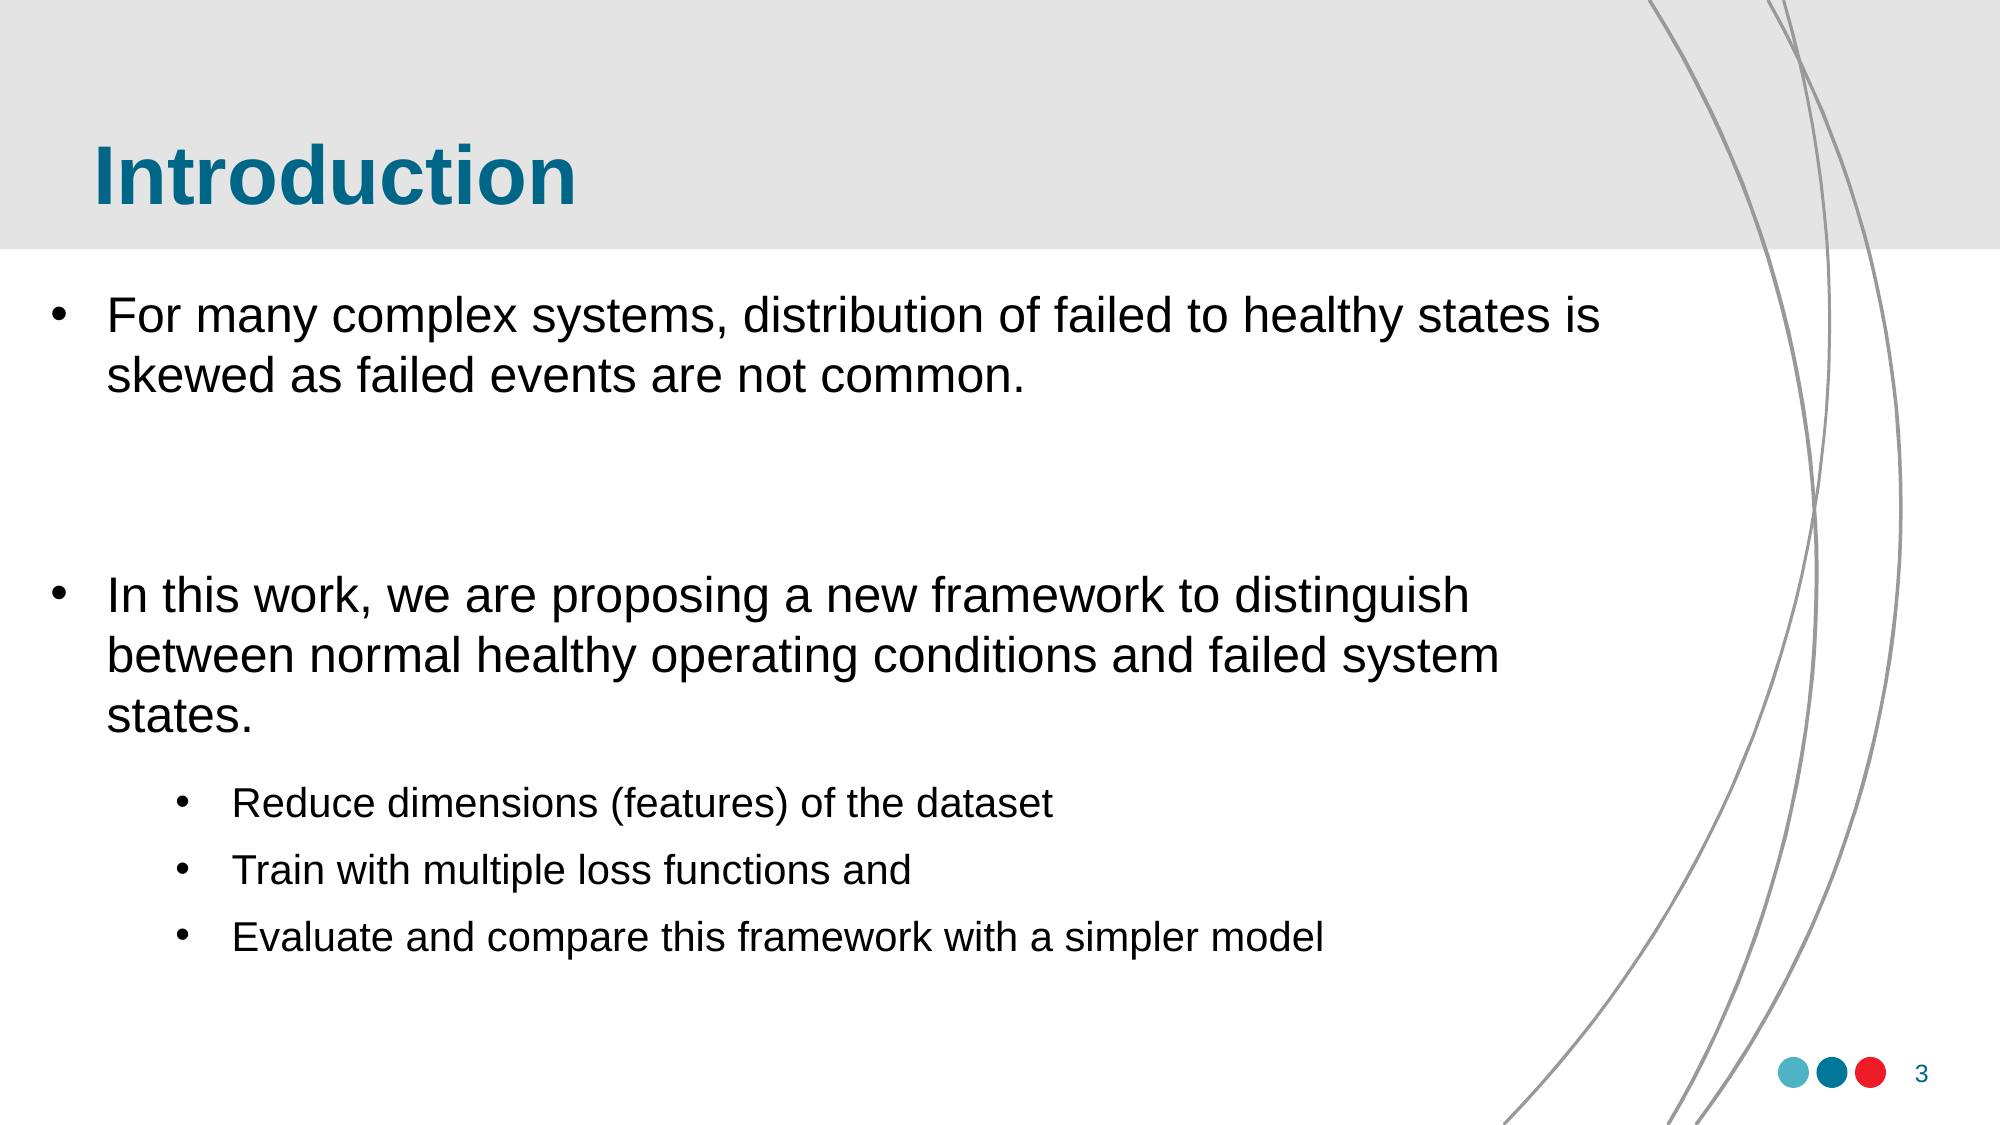

# Introduction
For many complex systems, distribution of failed to healthy states is skewed as failed events are not common.

In this work, we are proposing a new framework to distinguish between normal healthy operating conditions and failed system states.
Reduce dimensions (features) of the dataset
Train with multiple loss functions and
Evaluate and compare this framework with a simpler model

3